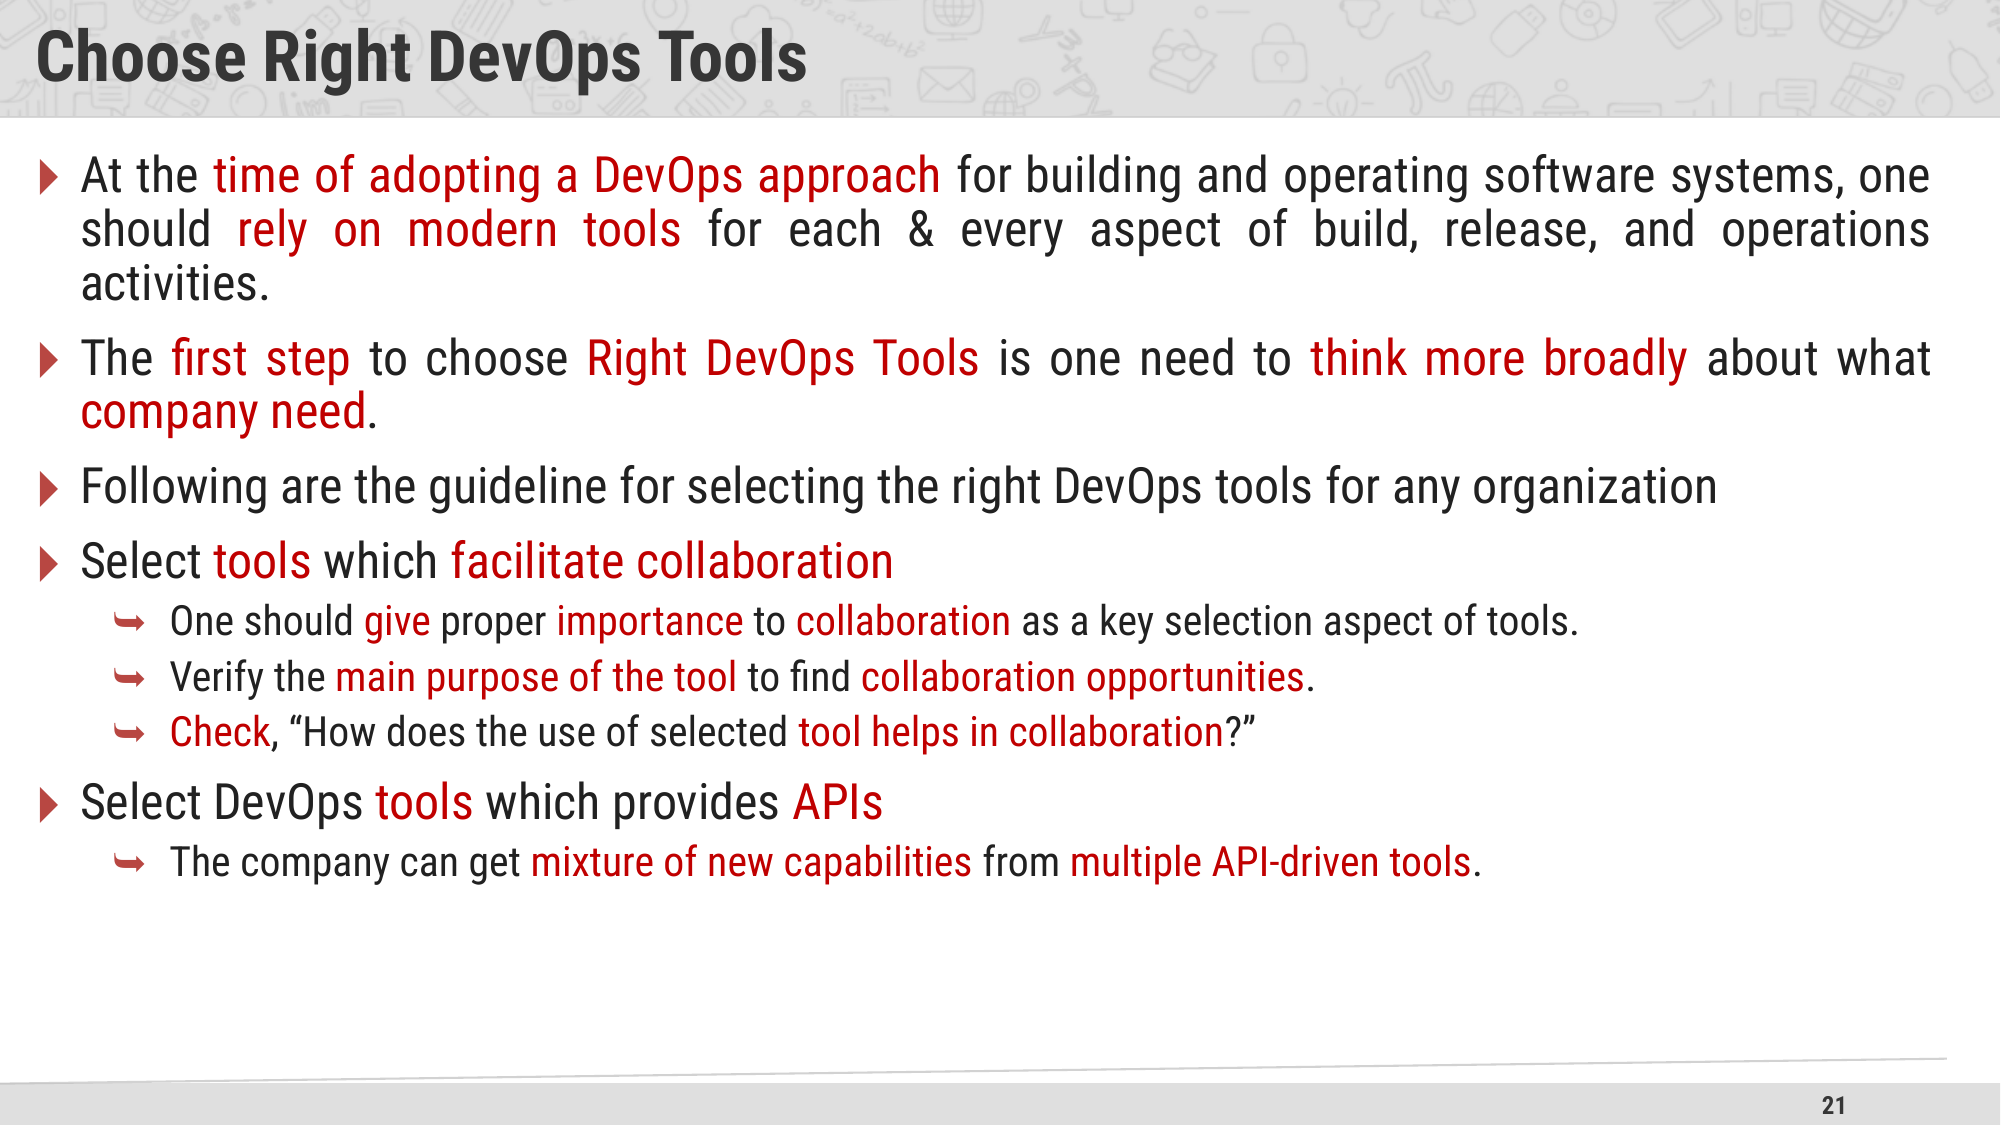

# Choose Right DevOps Tools
At the time of adopting a DevOps approach for building and operating software systems, one should rely on modern tools for each & every aspect of build, release, and operations activities.
The first step to choose Right DevOps Tools is one need to think more broadly about what company need.
Following are the guideline for selecting the right DevOps tools for any organization
Select tools which facilitate collaboration
One should give proper importance to collaboration as a key selection aspect of tools.
Verify the main purpose of the tool to find collaboration opportunities.
Check, “How does the use of selected tool helps in collaboration?”
Select DevOps tools which provides APIs
The company can get mixture of new capabilities from multiple API-driven tools.